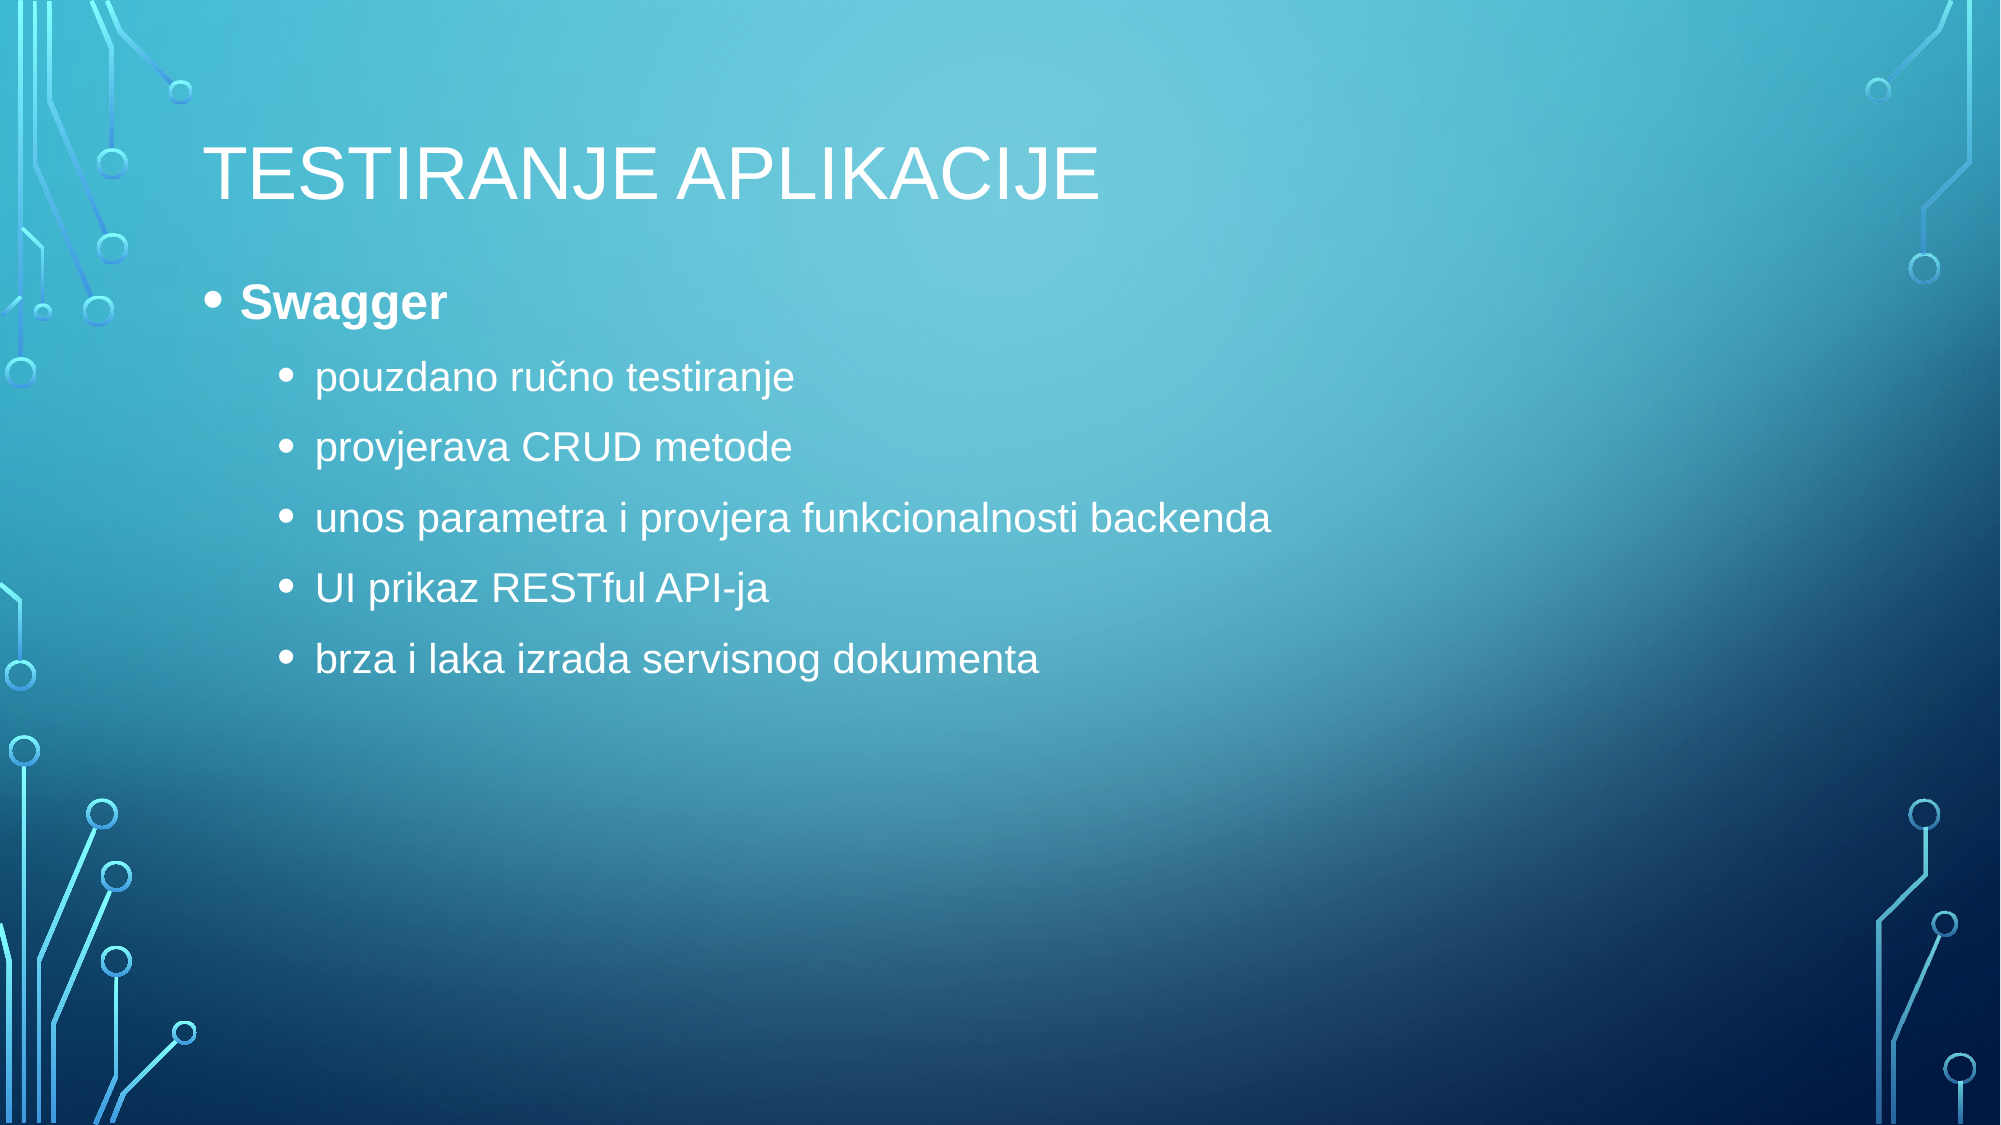

# Testiranje aplikacije
Swagger
pouzdano ručno testiranje
provjerava CRUD metode
unos parametra i provjera funkcionalnosti backenda
UI prikaz RESTful API-ja
brza i laka izrada servisnog dokumenta